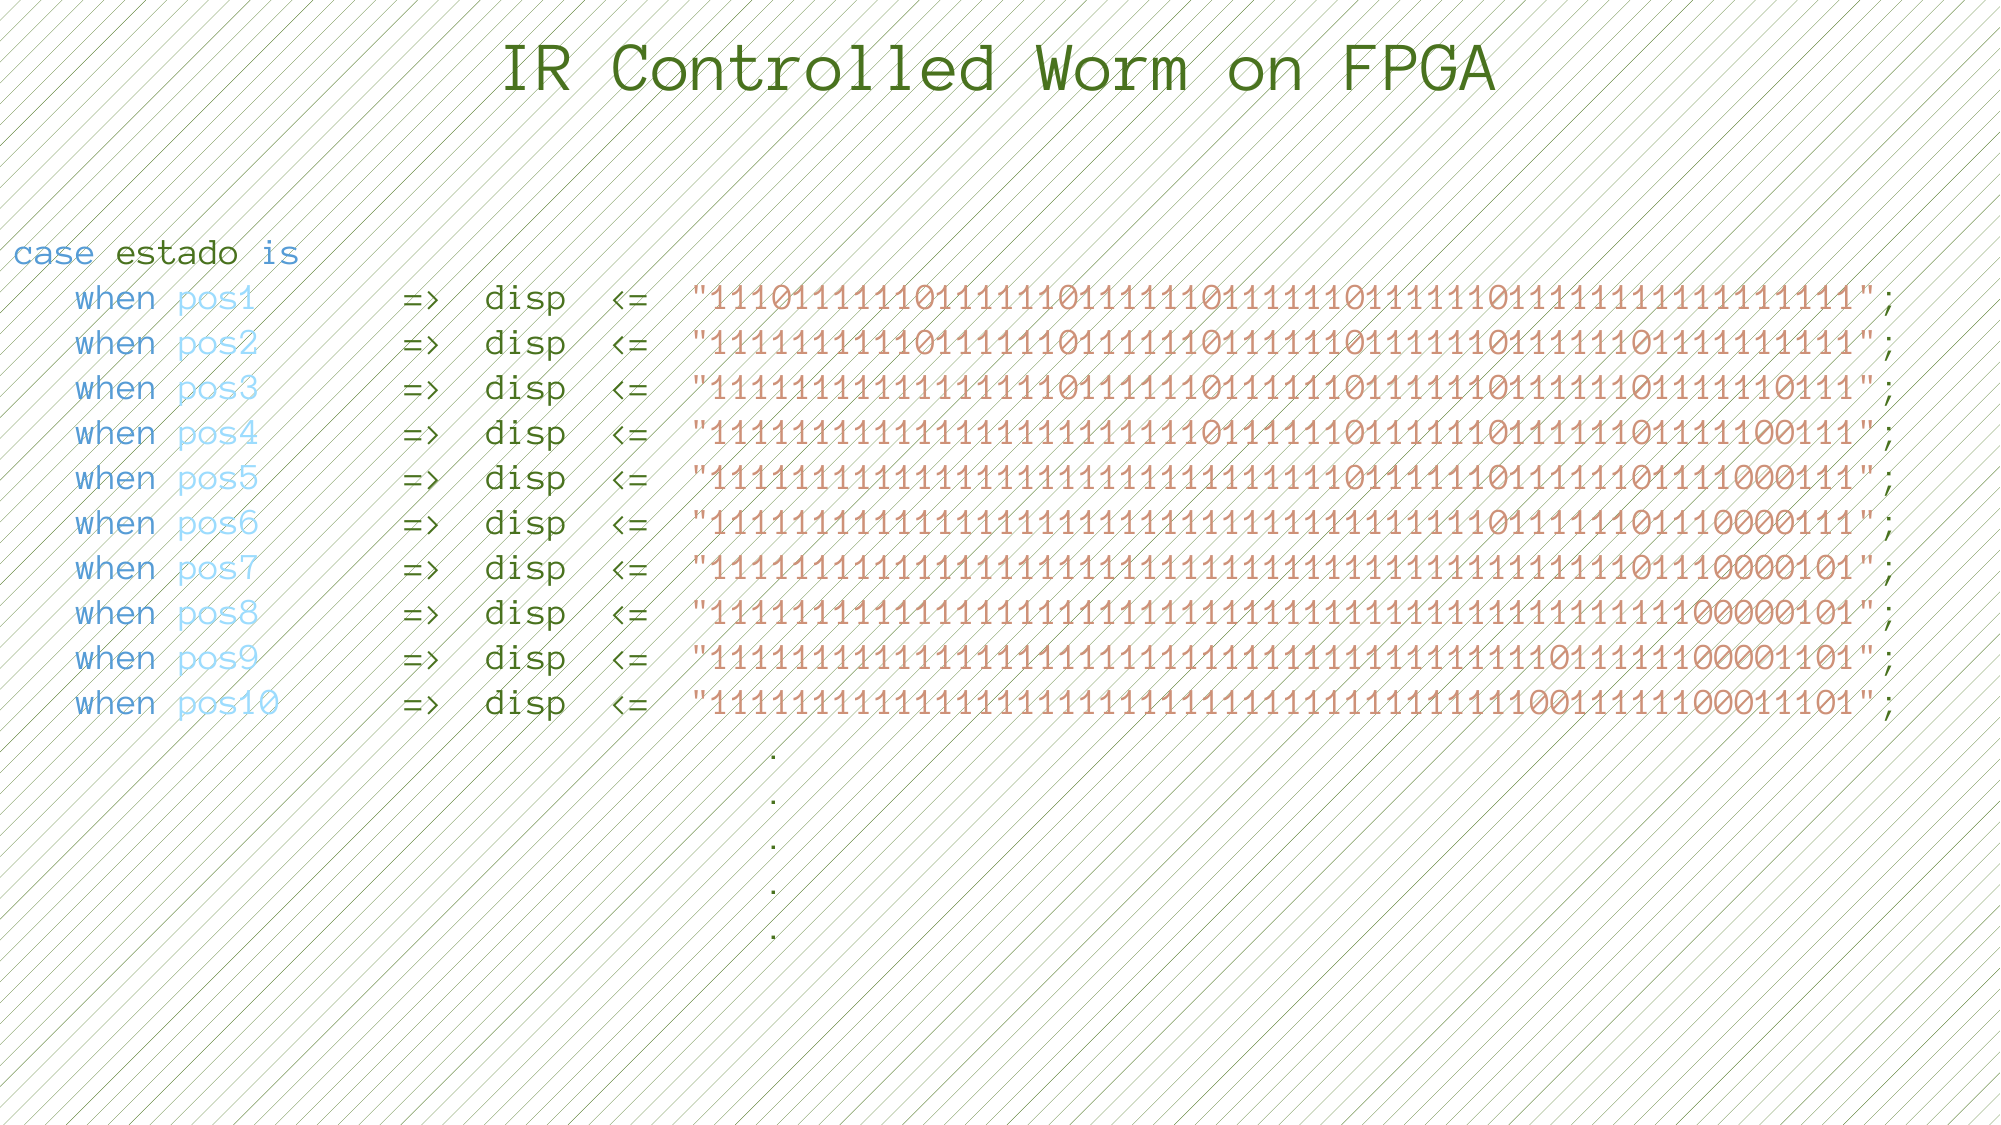

IR Controlled Worm on FPGA
case estado is
   when pos1       =>  disp  <=  "11101111110111111011111101111110111111011111111111111111";
   when pos2       =>  disp  <=  "11111111110111111011111101111110111111011111101111111111";
   when pos3       =>  disp  <=  "11111111111111111011111101111110111111011111101111110111";
   when pos4       =>  disp  <=  "11111111111111111111111101111110111111011111101111100111";
   when pos5       =>  disp  <=  "11111111111111111111111111111110111111011111101111000111";
   when pos6       =>  disp  <=  "11111111111111111111111111111111111111011111101110000111";
   when pos7       =>  disp  <=  "11111111111111111111111111111111111111111111101110000101";
   when pos8       =>  disp  <=  "11111111111111111111111111111111111111111111111100000101";
   when pos9       =>  disp  <=  "11111111111111111111111111111111111111111011111100001101";
   when pos10      =>  disp  <=  "11111111111111111111111111111111111111110011111100011101";
 					.
					.
					.
					.
					.